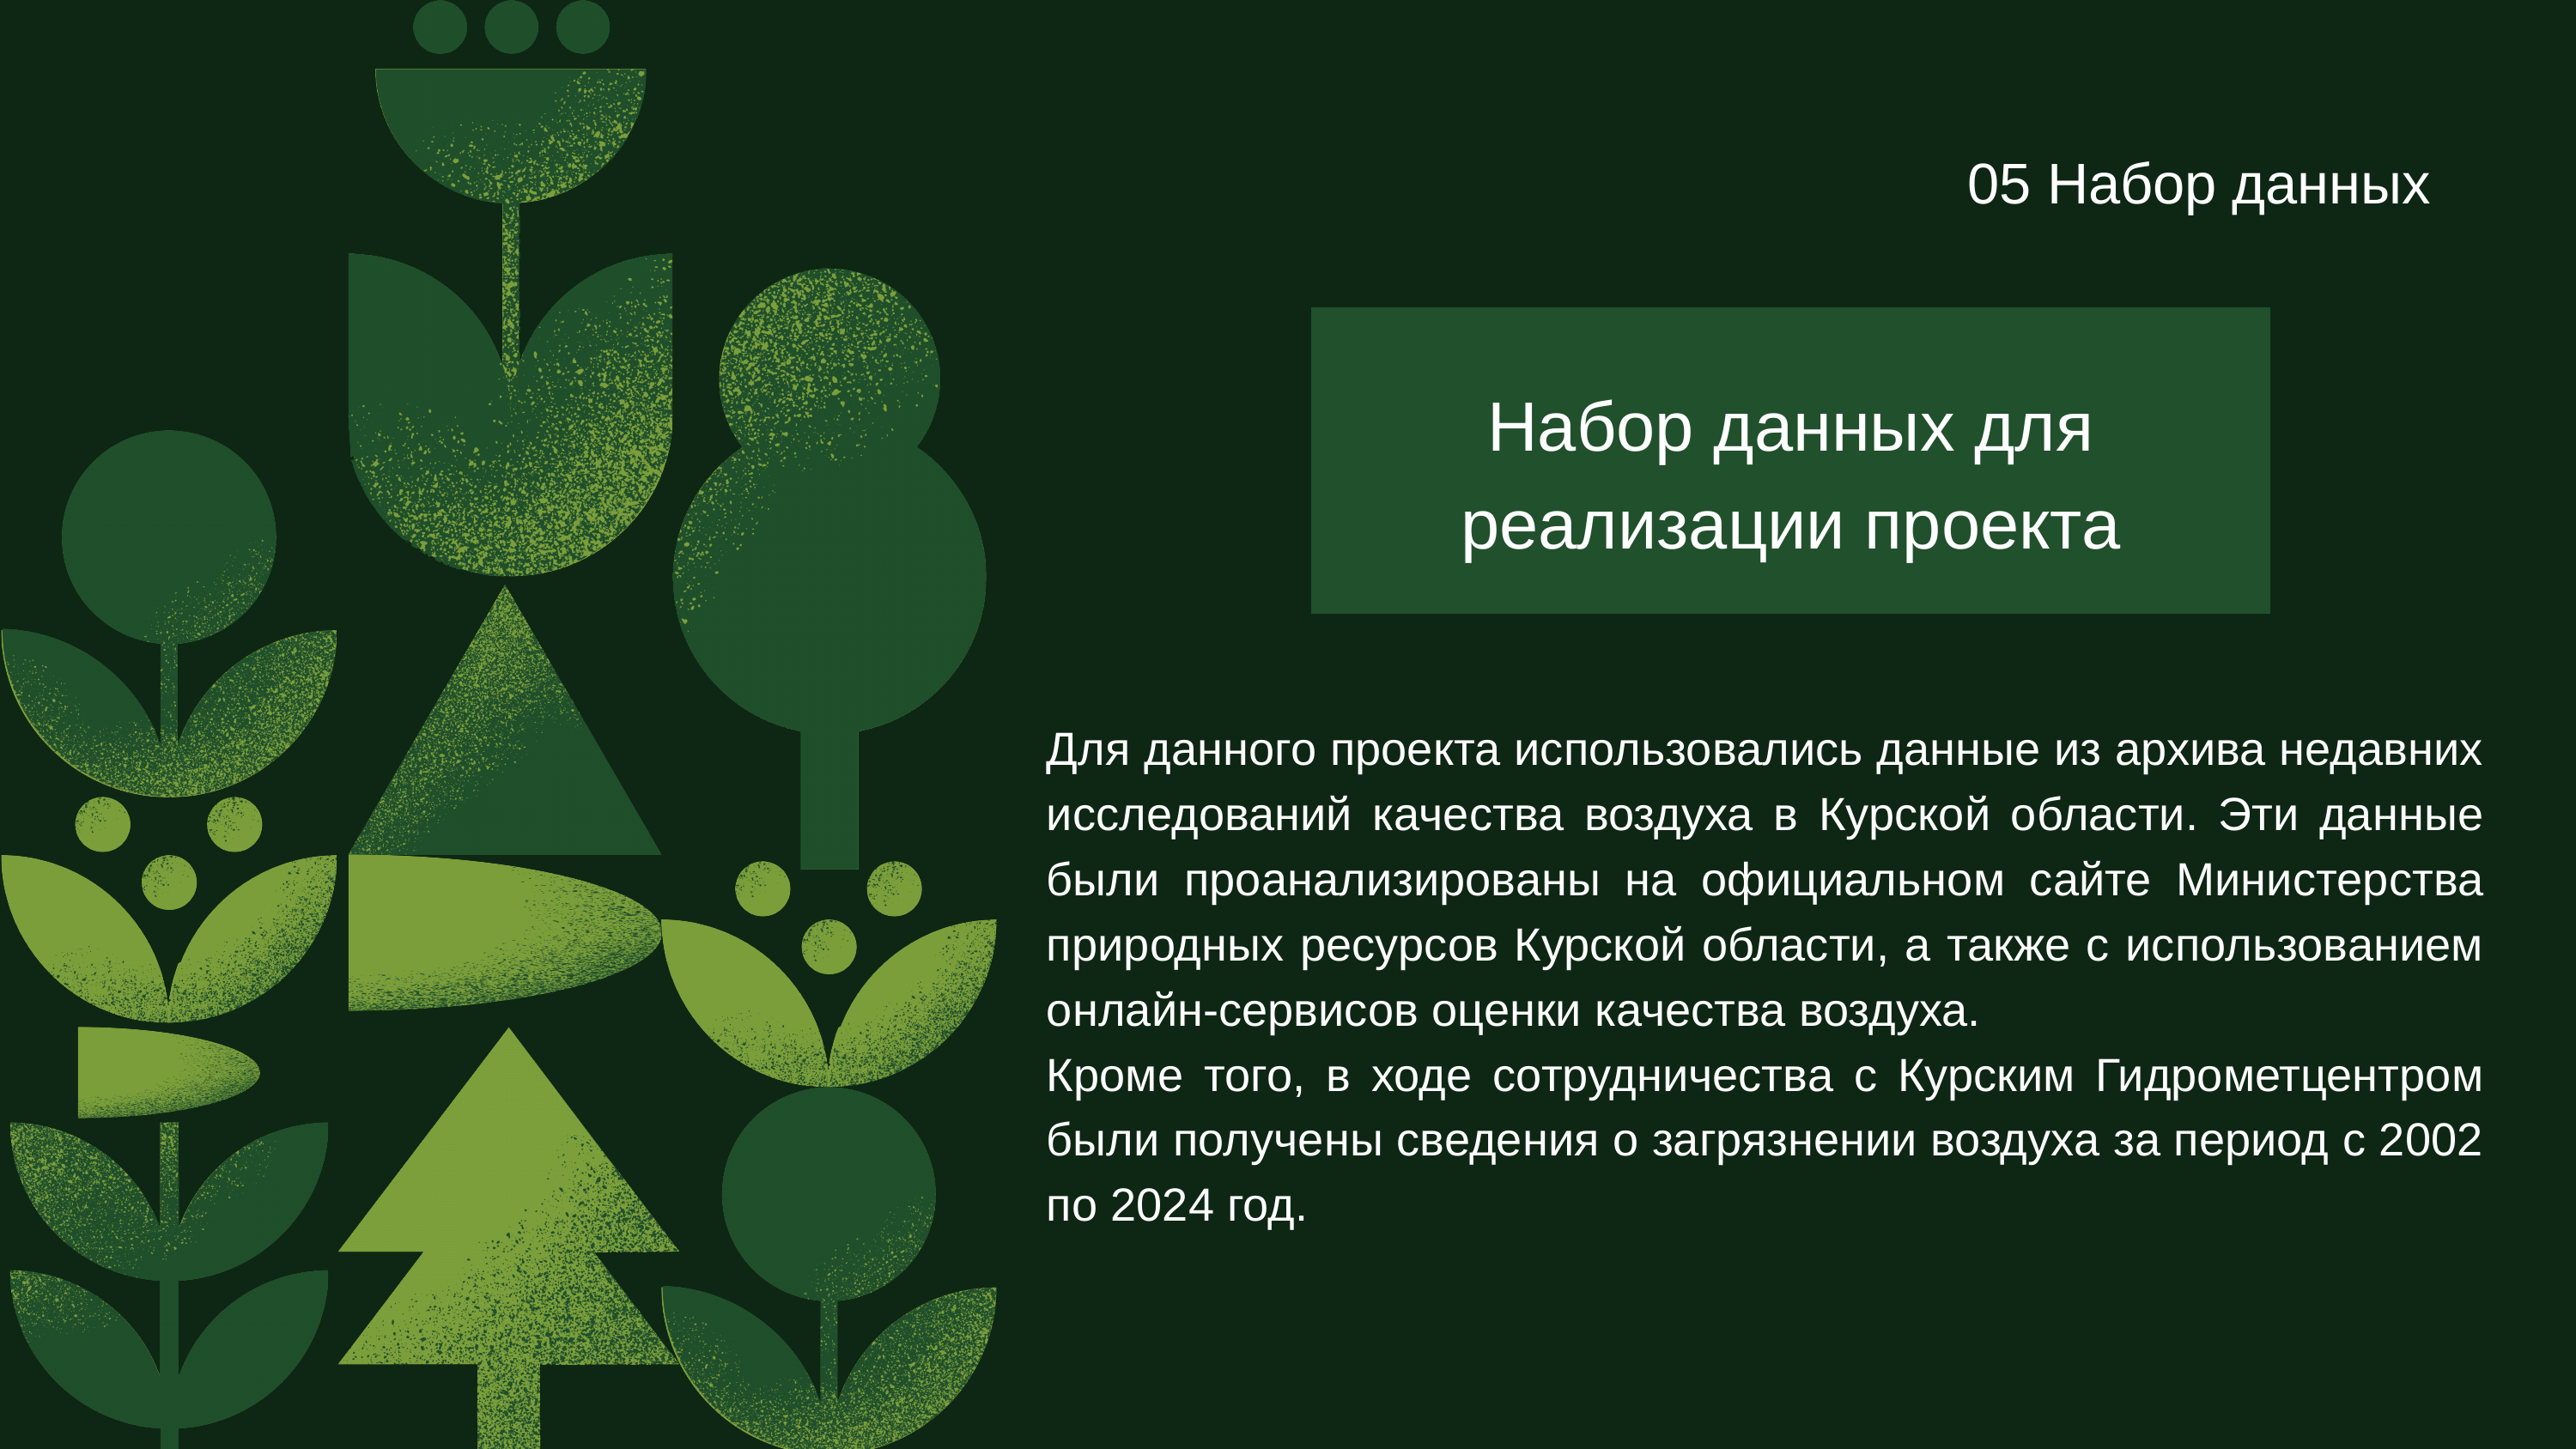

05 Набор данных

Набор данных для реализации проекта

Для данного проекта использовались данные из архива недавних исследований качества воздуха в Курской области. Эти данные были проанализированы на официальном сайте Министерства природных ресурсов Курской области, а также с использованием онлайн-сервисов оценки качества воздуха.
Кроме того, в ходе сотрудничества с Курским Гидрометцентром были получены сведения о загрязнении воздуха за период с 2002 по 2024 год.